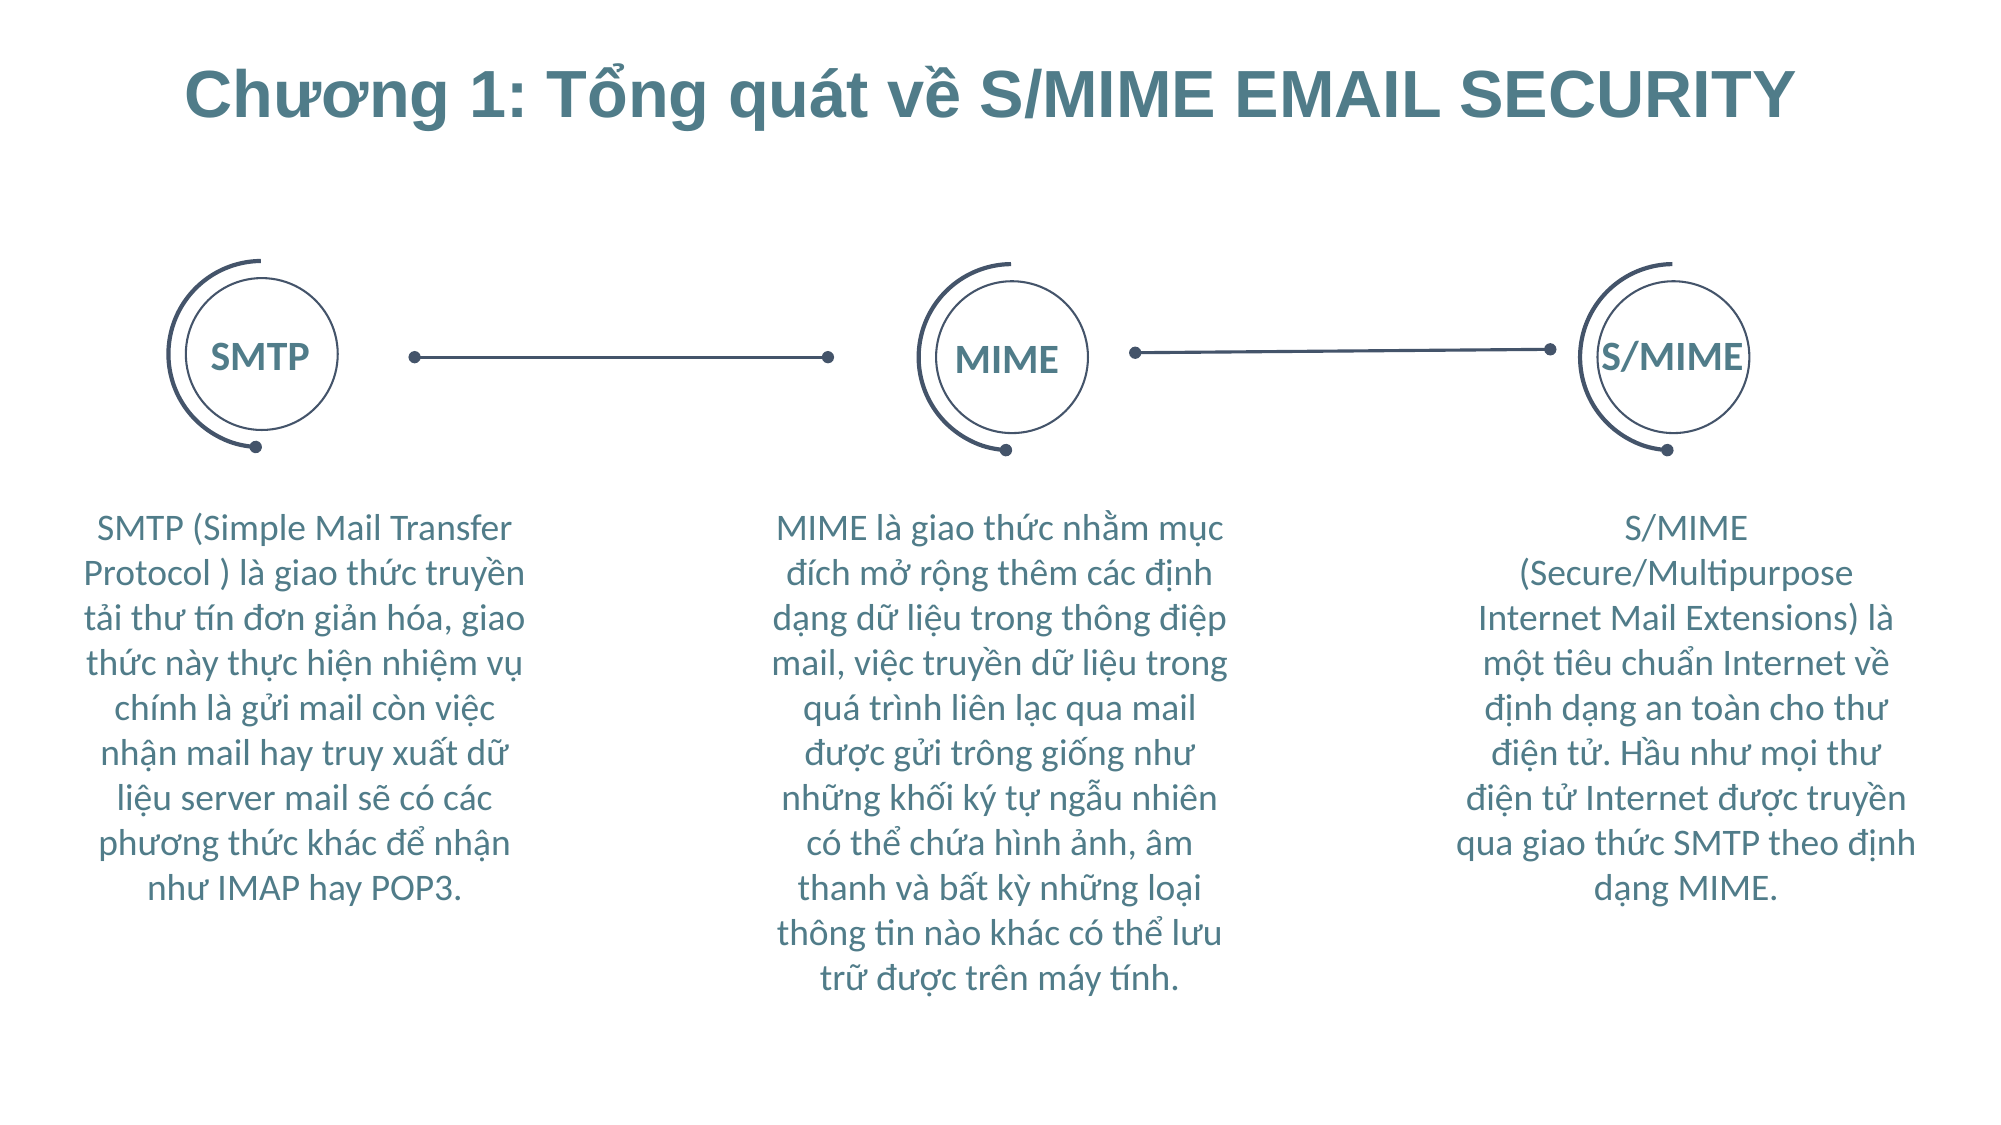

Chương 1: Tổng quát về S/MIME EMAIL SECURITY

SMTP
S/MIME
MIME
SMTP (Simple Mail Transfer Protocol ) là giao thức truyền tải thư tín đơn giản hóa, giao thức này thực hiện nhiệm vụ chính là gửi mail còn việc nhận mail hay truy xuất dữ liệu server mail sẽ có các phương thức khác để nhận như IMAP hay POP3.
MIME là giao thức nhằm mục đích mở rộng thêm các định dạng dữ liệu trong thông điệp mail, việc truyền dữ liệu trong quá trình liên lạc qua mail được gửi trông giống như những khối ký tự ngẫu nhiên có thể chứa hình ảnh, âm thanh và bất kỳ những loại thông tin nào khác có thể lưu trữ được trên máy tính.
S/MIME (Secure/Multipurpose Internet Mail Extensions) là một tiêu chuẩn Internet về định dạng an toàn cho thư điện tử. Hầu như mọi thư điện tử Internet được truyền qua giao thức SMTP theo định dạng MIME.